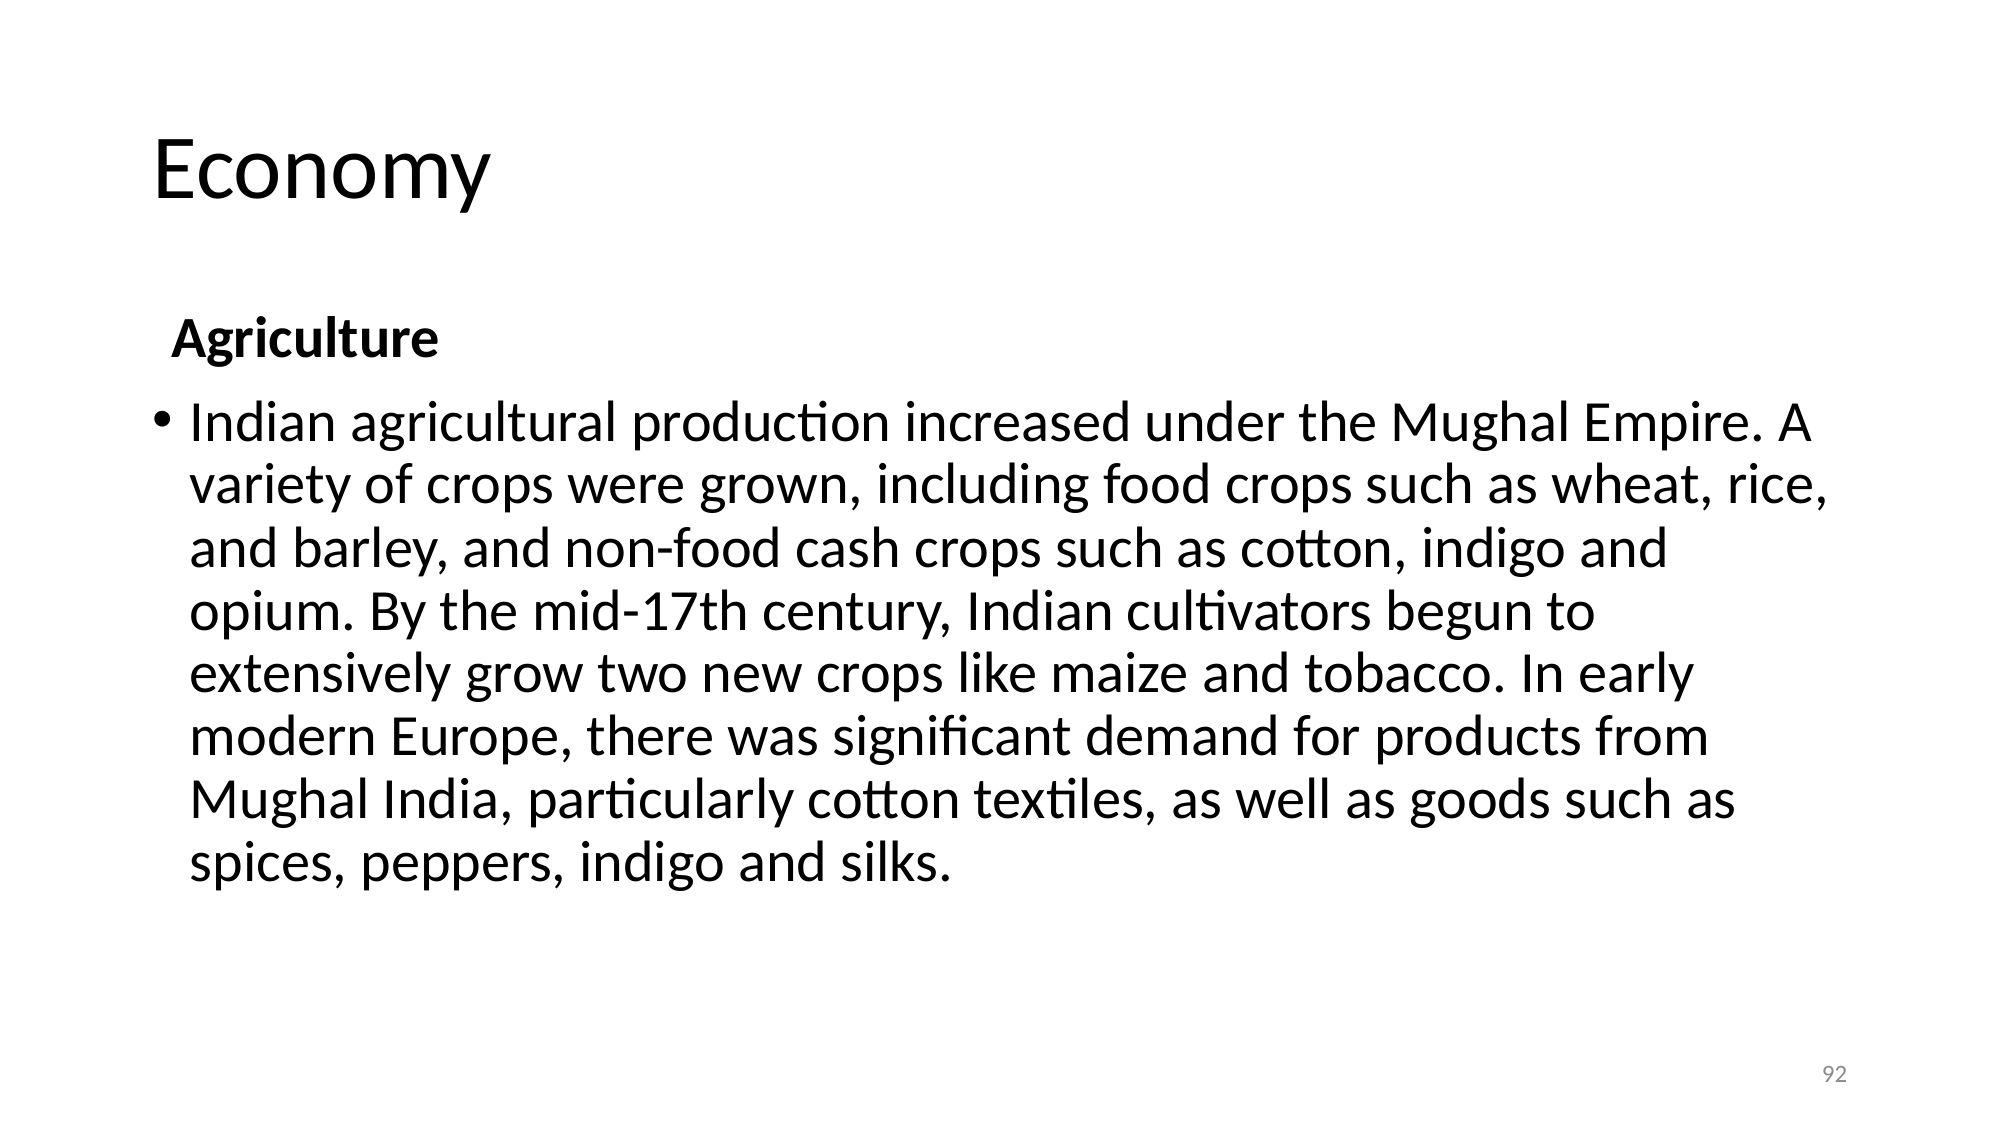

# Economy
Agriculture
Indian agricultural production increased under the Mughal Empire. A variety of crops were grown, including food crops such as wheat, rice, and barley, and non-food cash crops such as cotton, indigo and opium. By the mid-17th century, Indian cultivators begun to extensively grow two new crops like maize and tobacco. In early modern Europe, there was significant demand for products from Mughal India, particularly cotton textiles, as well as goods such as spices, peppers, indigo and silks.
92